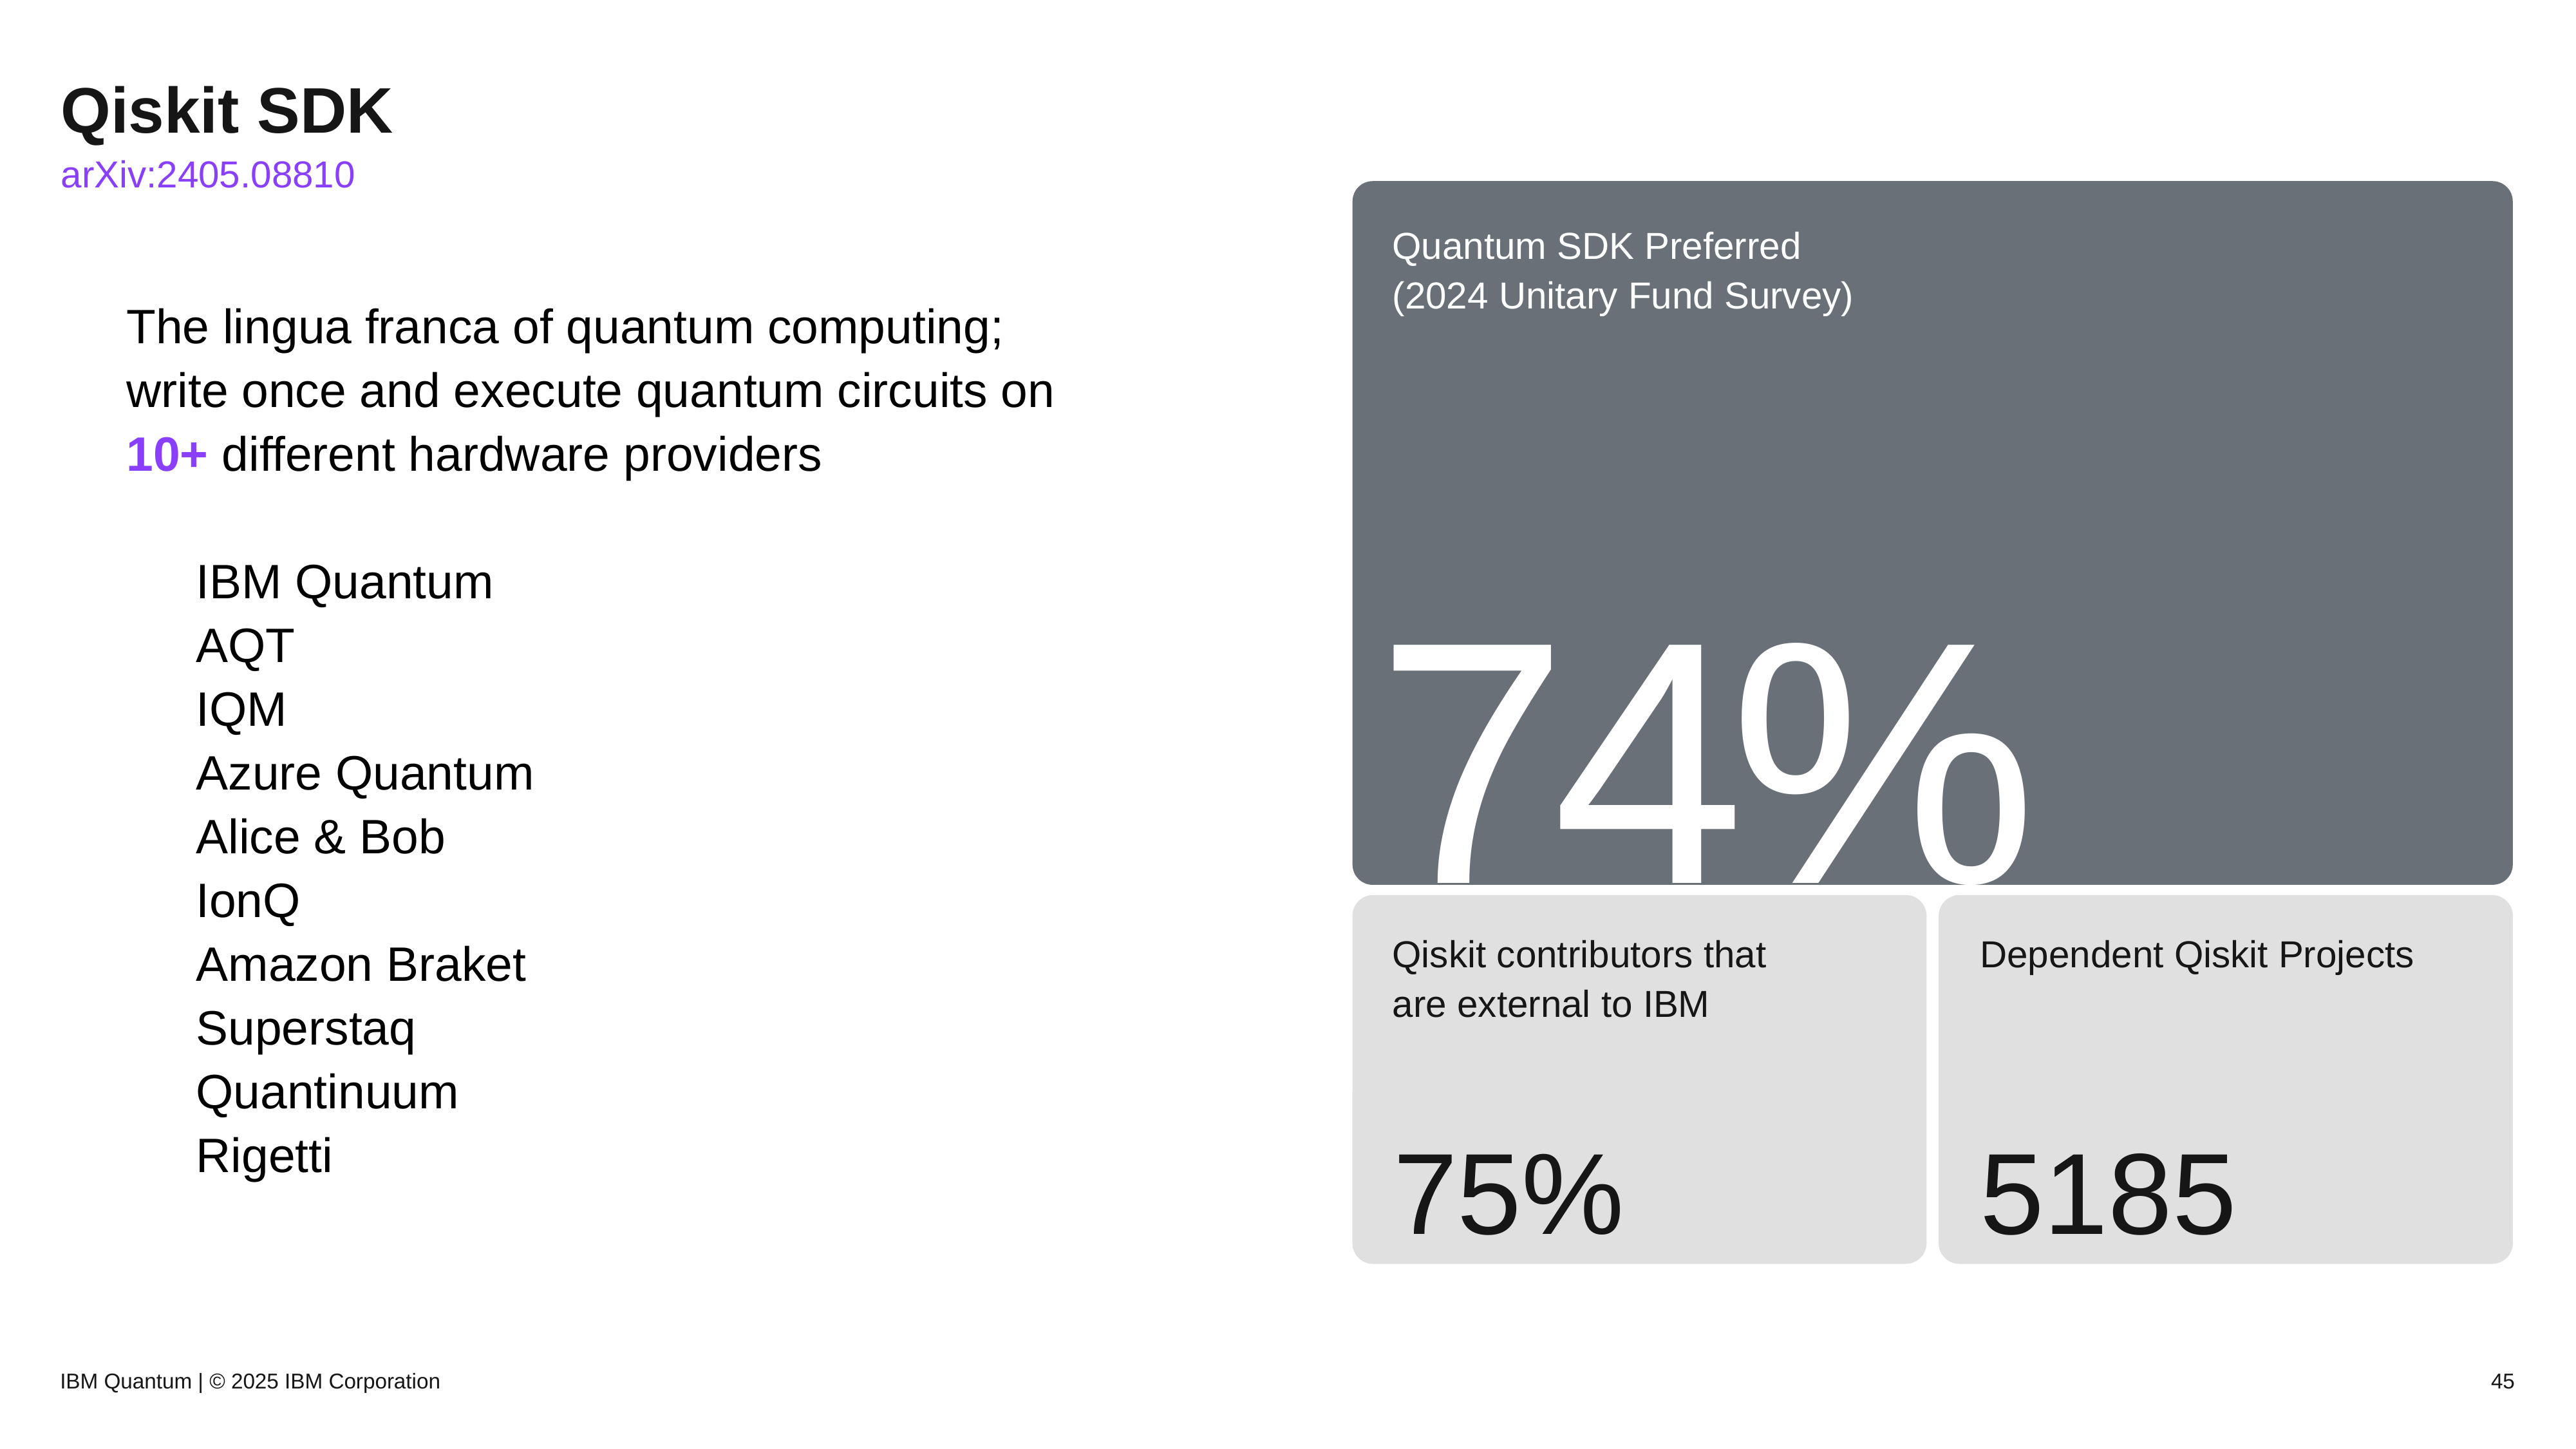

Validate most recent version is used
# Qiskit SDK arXiv:2405.08810
Slide ID: 2147483603

Quantum SDK Preferred
(2024 Unitary Fund Survey)
74%

Qiskit contributors that are external to IBM
75%

Dependent Qiskit Projects
5185
The lingua franca of quantum computing;
write once and execute quantum circuits on 10+ different hardware providers

IBM Quantum
AQT
IQM
Azure Quantum
Alice & Bob
IonQ
Amazon Braket
Superstaq
Quantinuum
Rigetti

IBM Quantum | © 2025 IBM Corporation
45